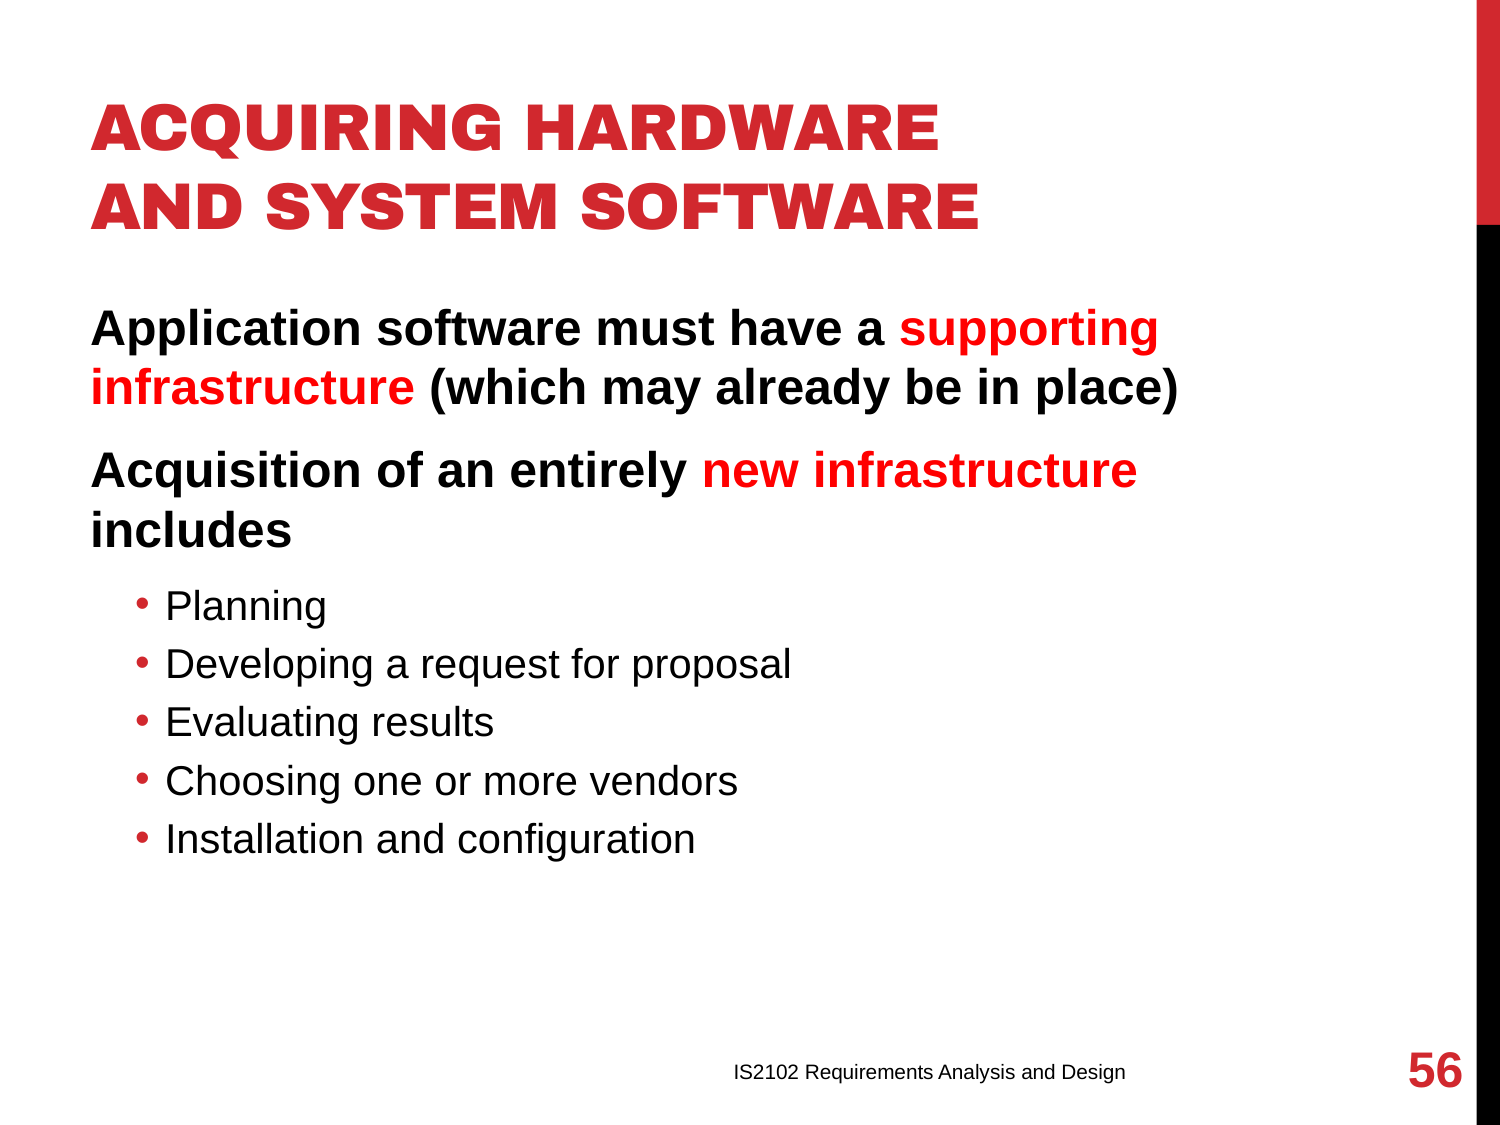

# Acquiring Hardware and System Software
Application software must have a supporting infrastructure (which may already be in place)
Acquisition of an entirely new infrastructure includes
Planning
Developing a request for proposal
Evaluating results
Choosing one or more vendors
Installation and configuration
56
IS2102 Requirements Analysis and Design